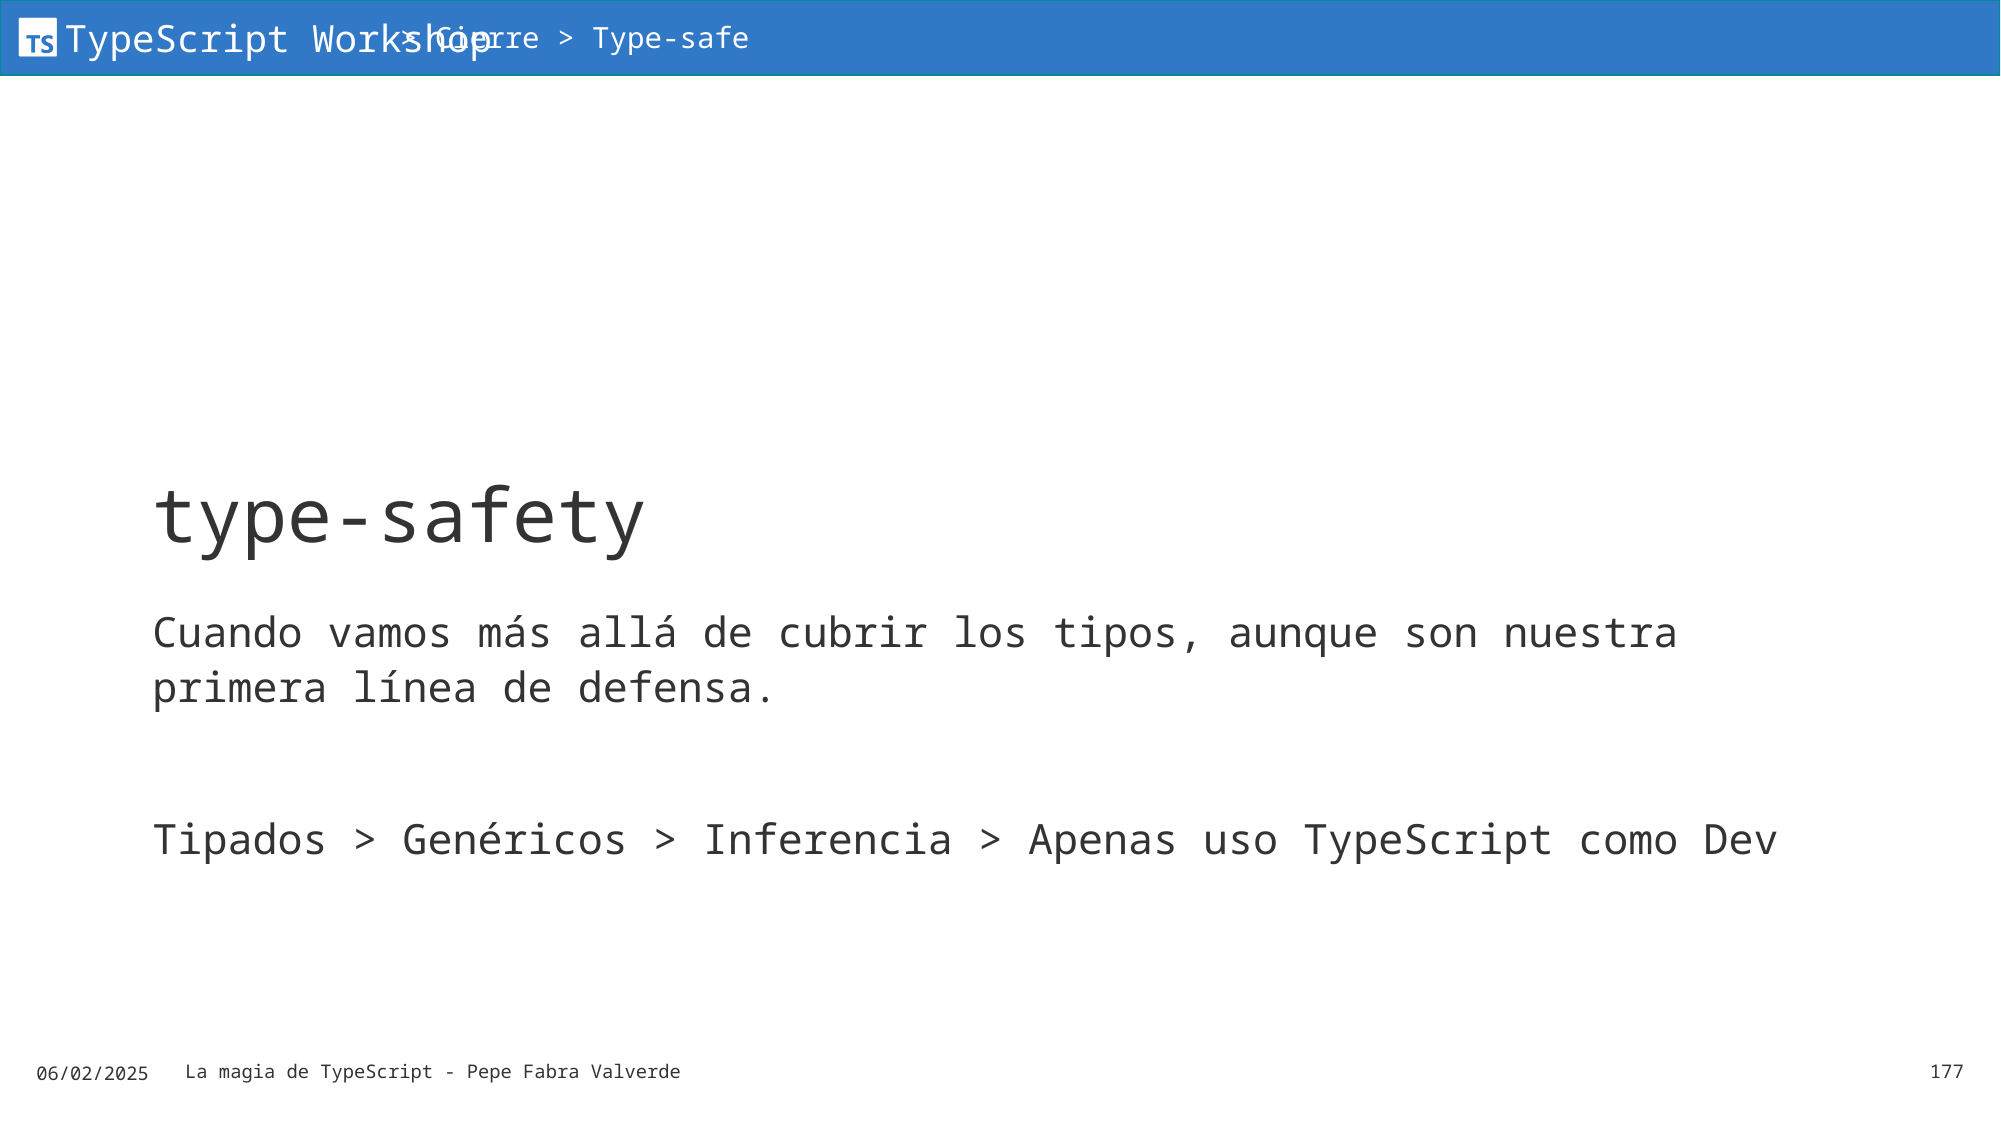

> Cierre > Type-safe
# type-safety
Cuando vamos más allá de cubrir los tipos, aunque son nuestra primera línea de defensa.

Tipados > Genéricos > Inferencia > Apenas uso TypeScript como Dev
06/02/2025
La magia de TypeScript - Pepe Fabra Valverde
177